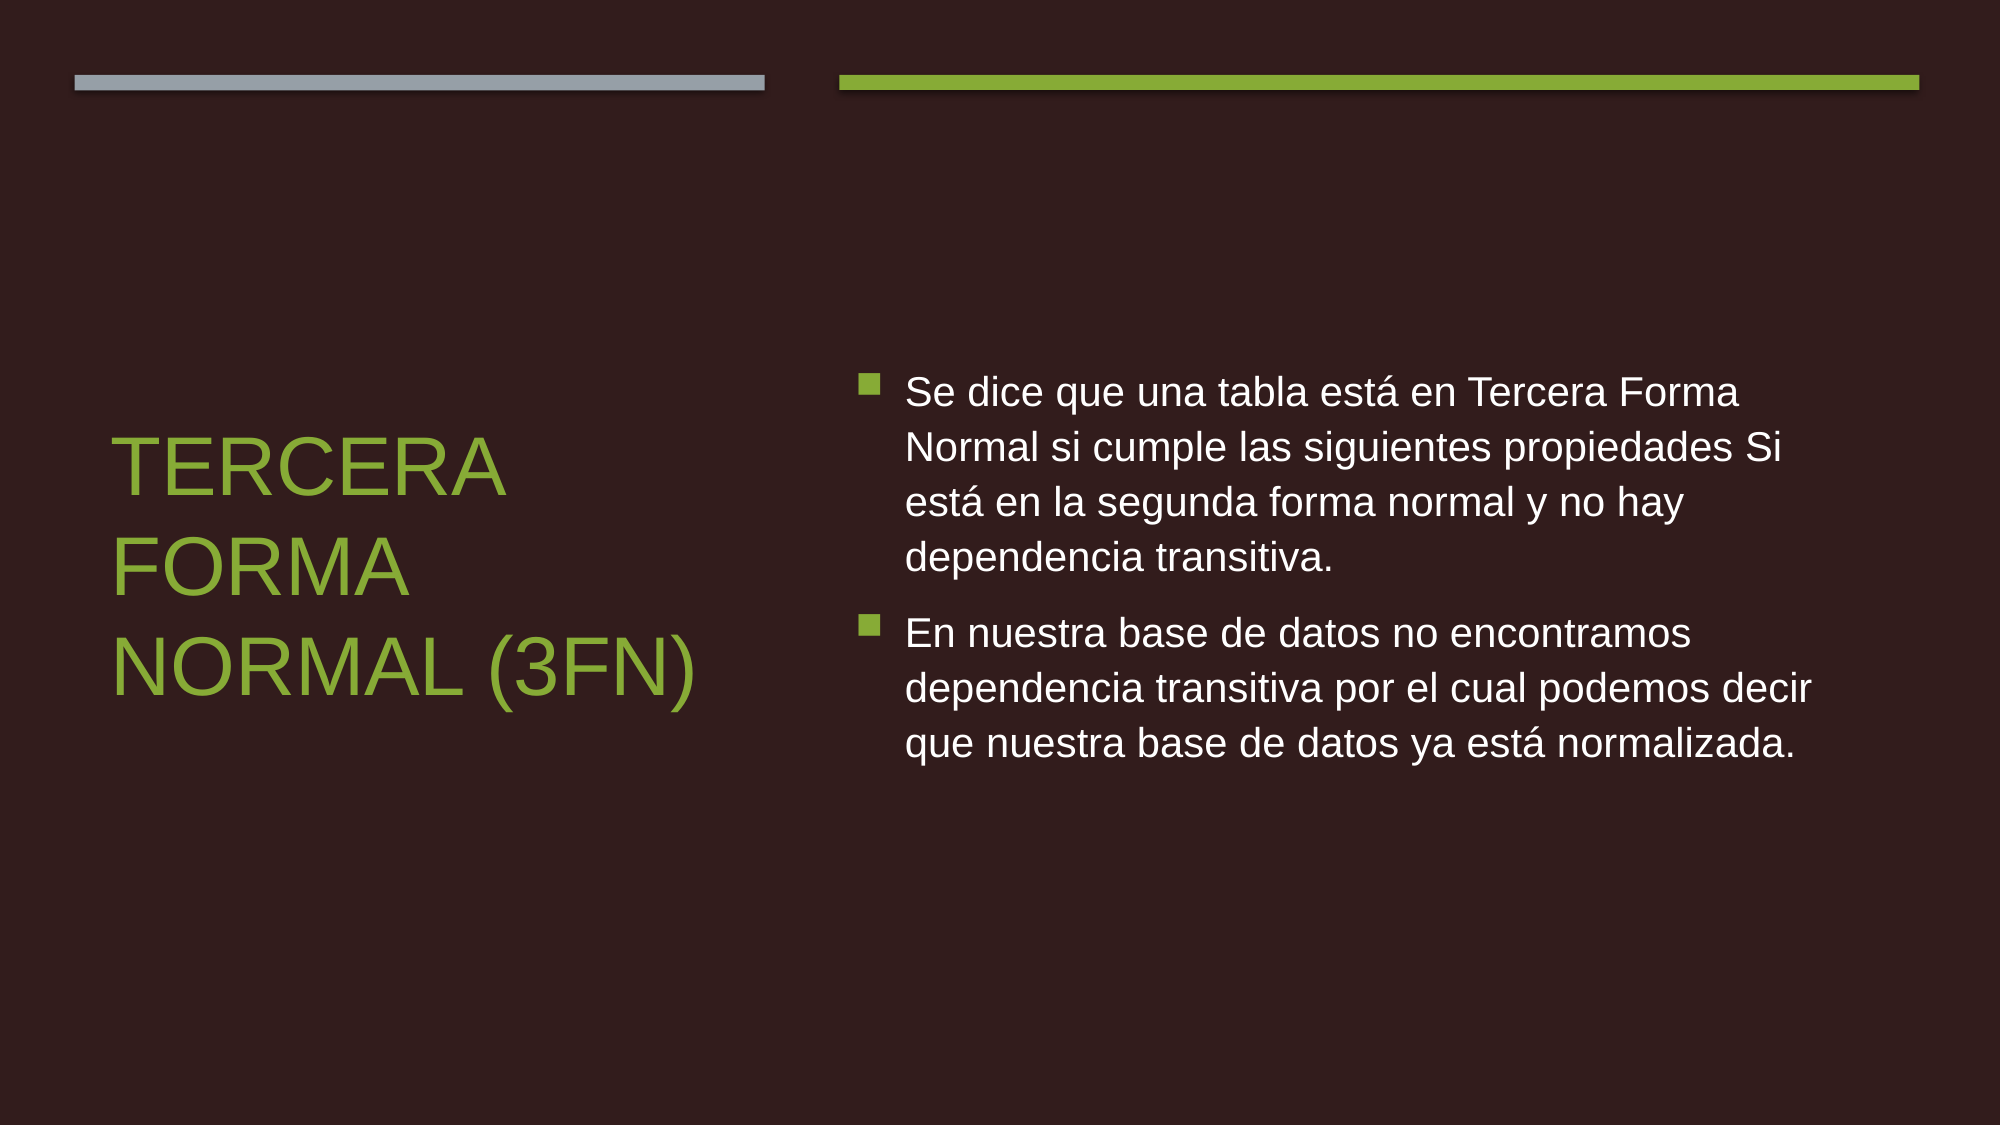

Se dice que una tabla está en Tercera Forma Normal si cumple las siguientes propiedades Si está en la segunda forma normal y no hay dependencia transitiva.
En nuestra base de datos no encontramos dependencia transitiva por el cual podemos decir que nuestra base de datos ya está normalizada.
# TERCEra forma normal (3fn)